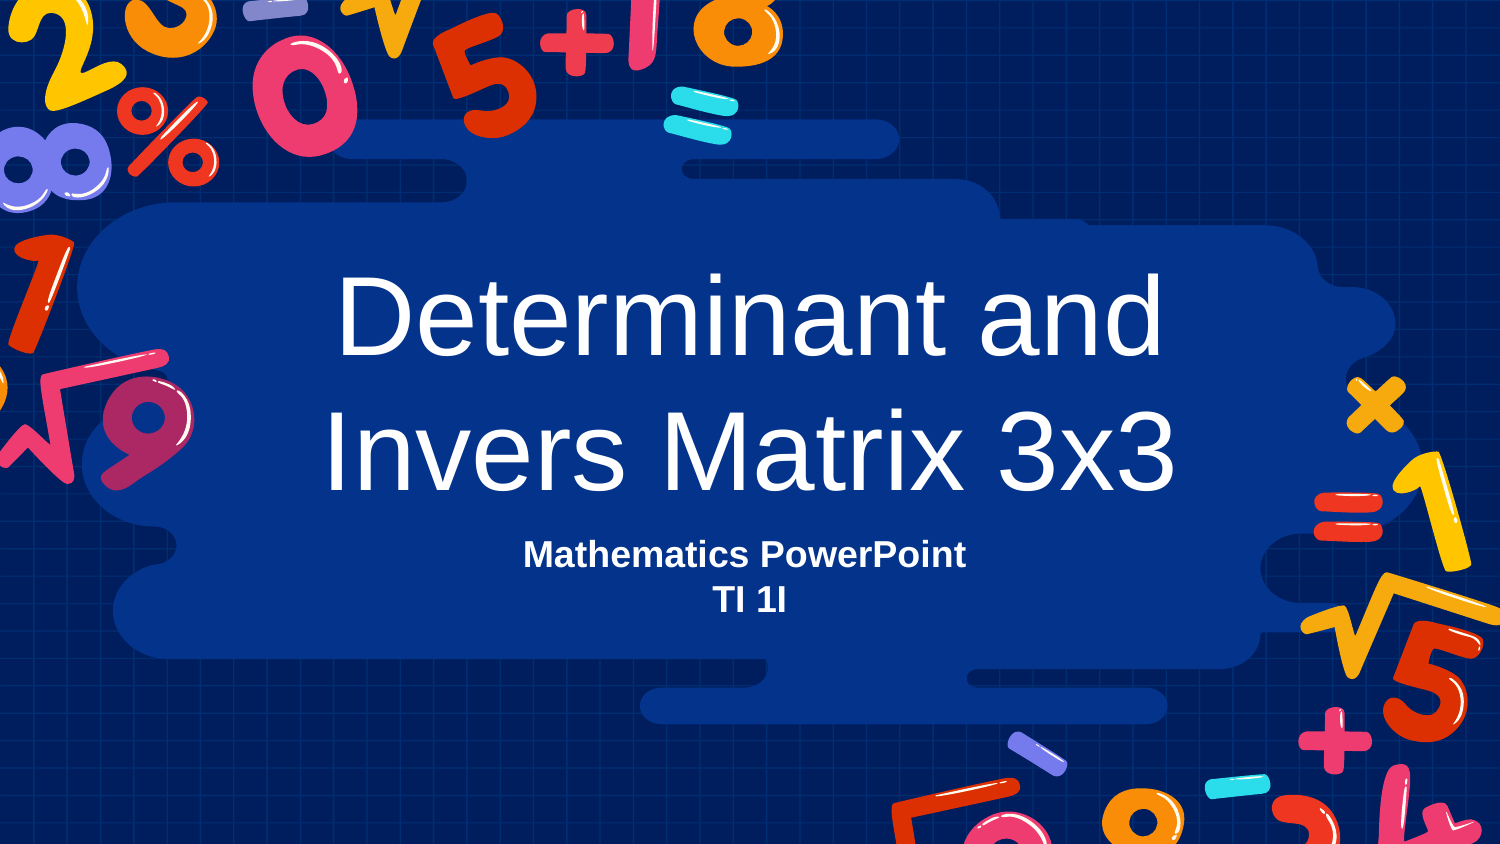

# Determinant and Invers Matrix 3x3
Mathematics PowerPoint
TI 1I